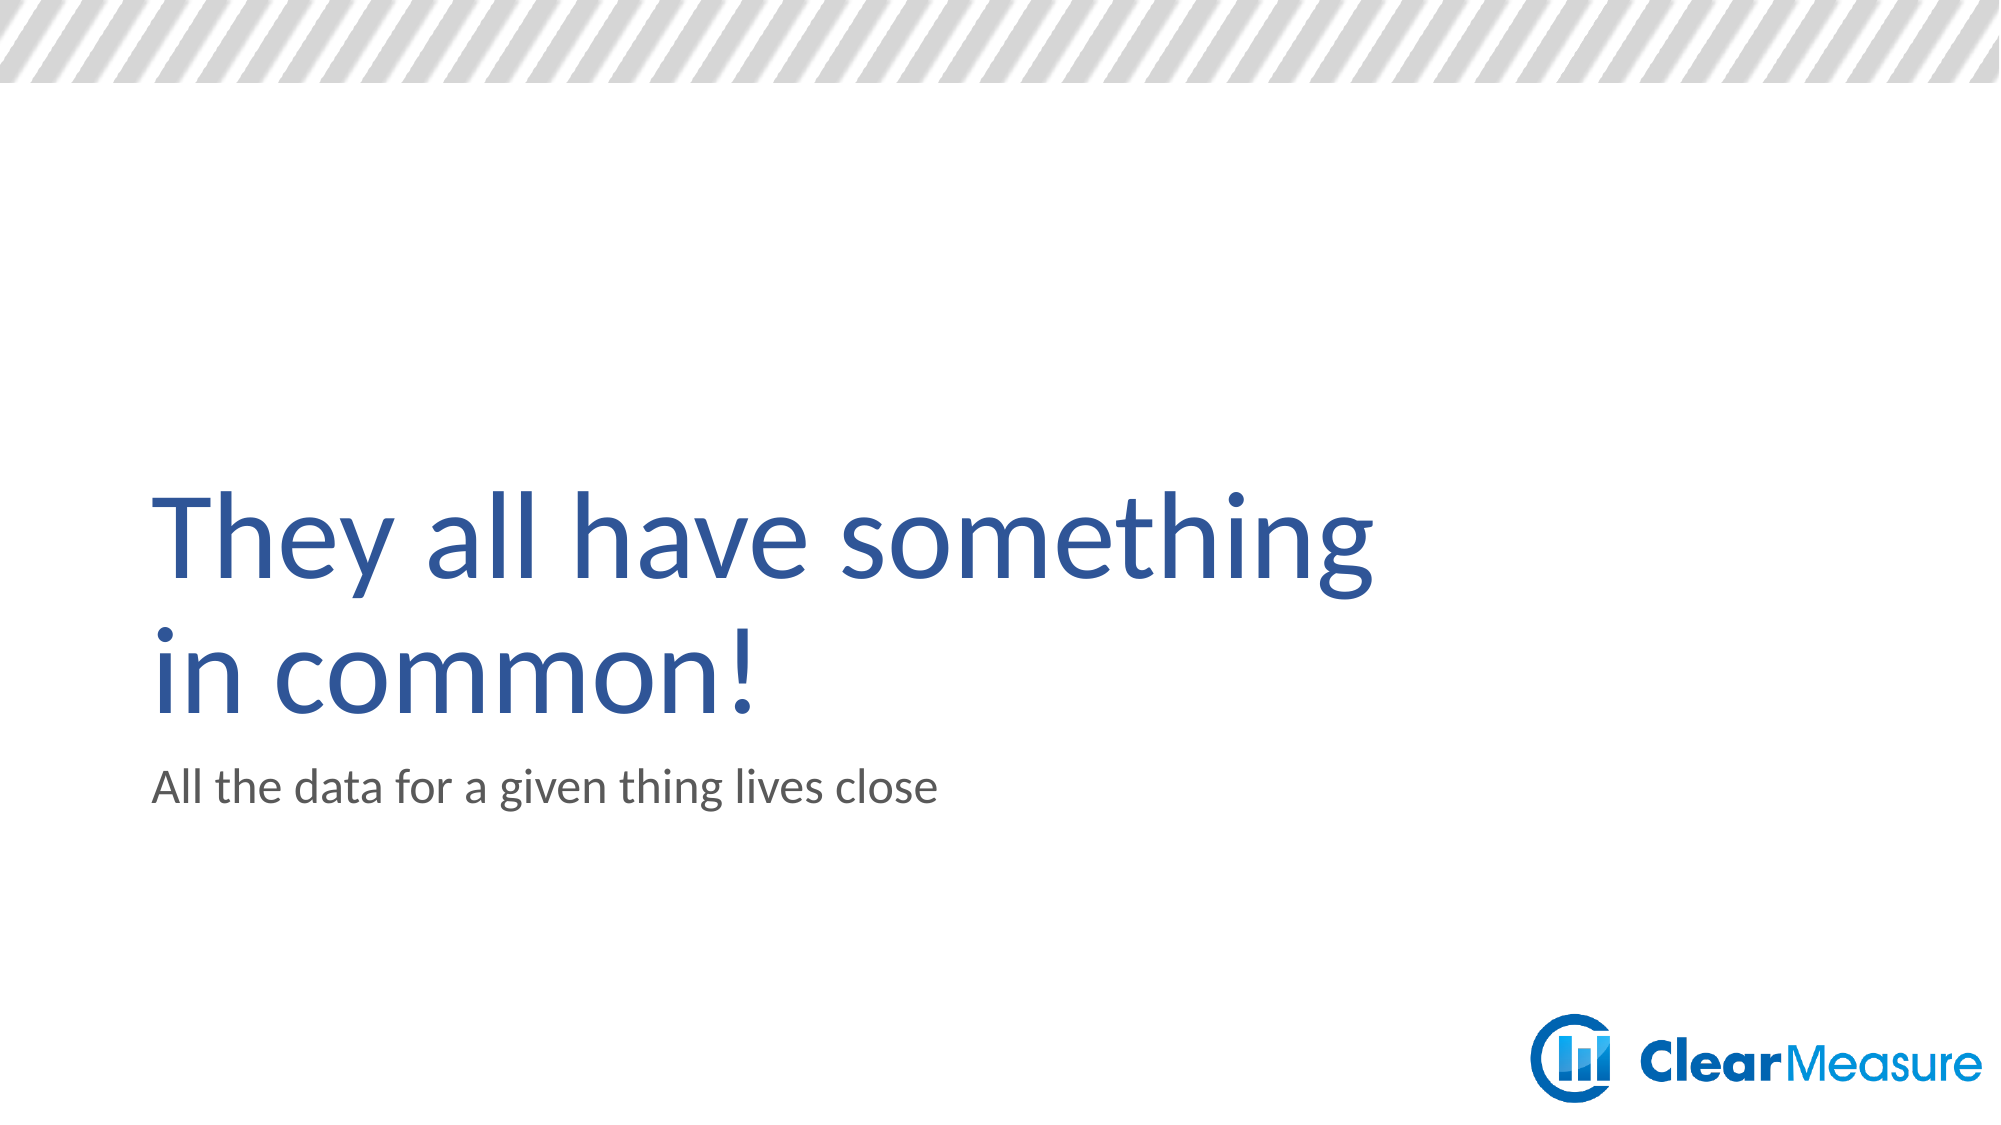

# They all have something in common!
All the data for a given thing lives close